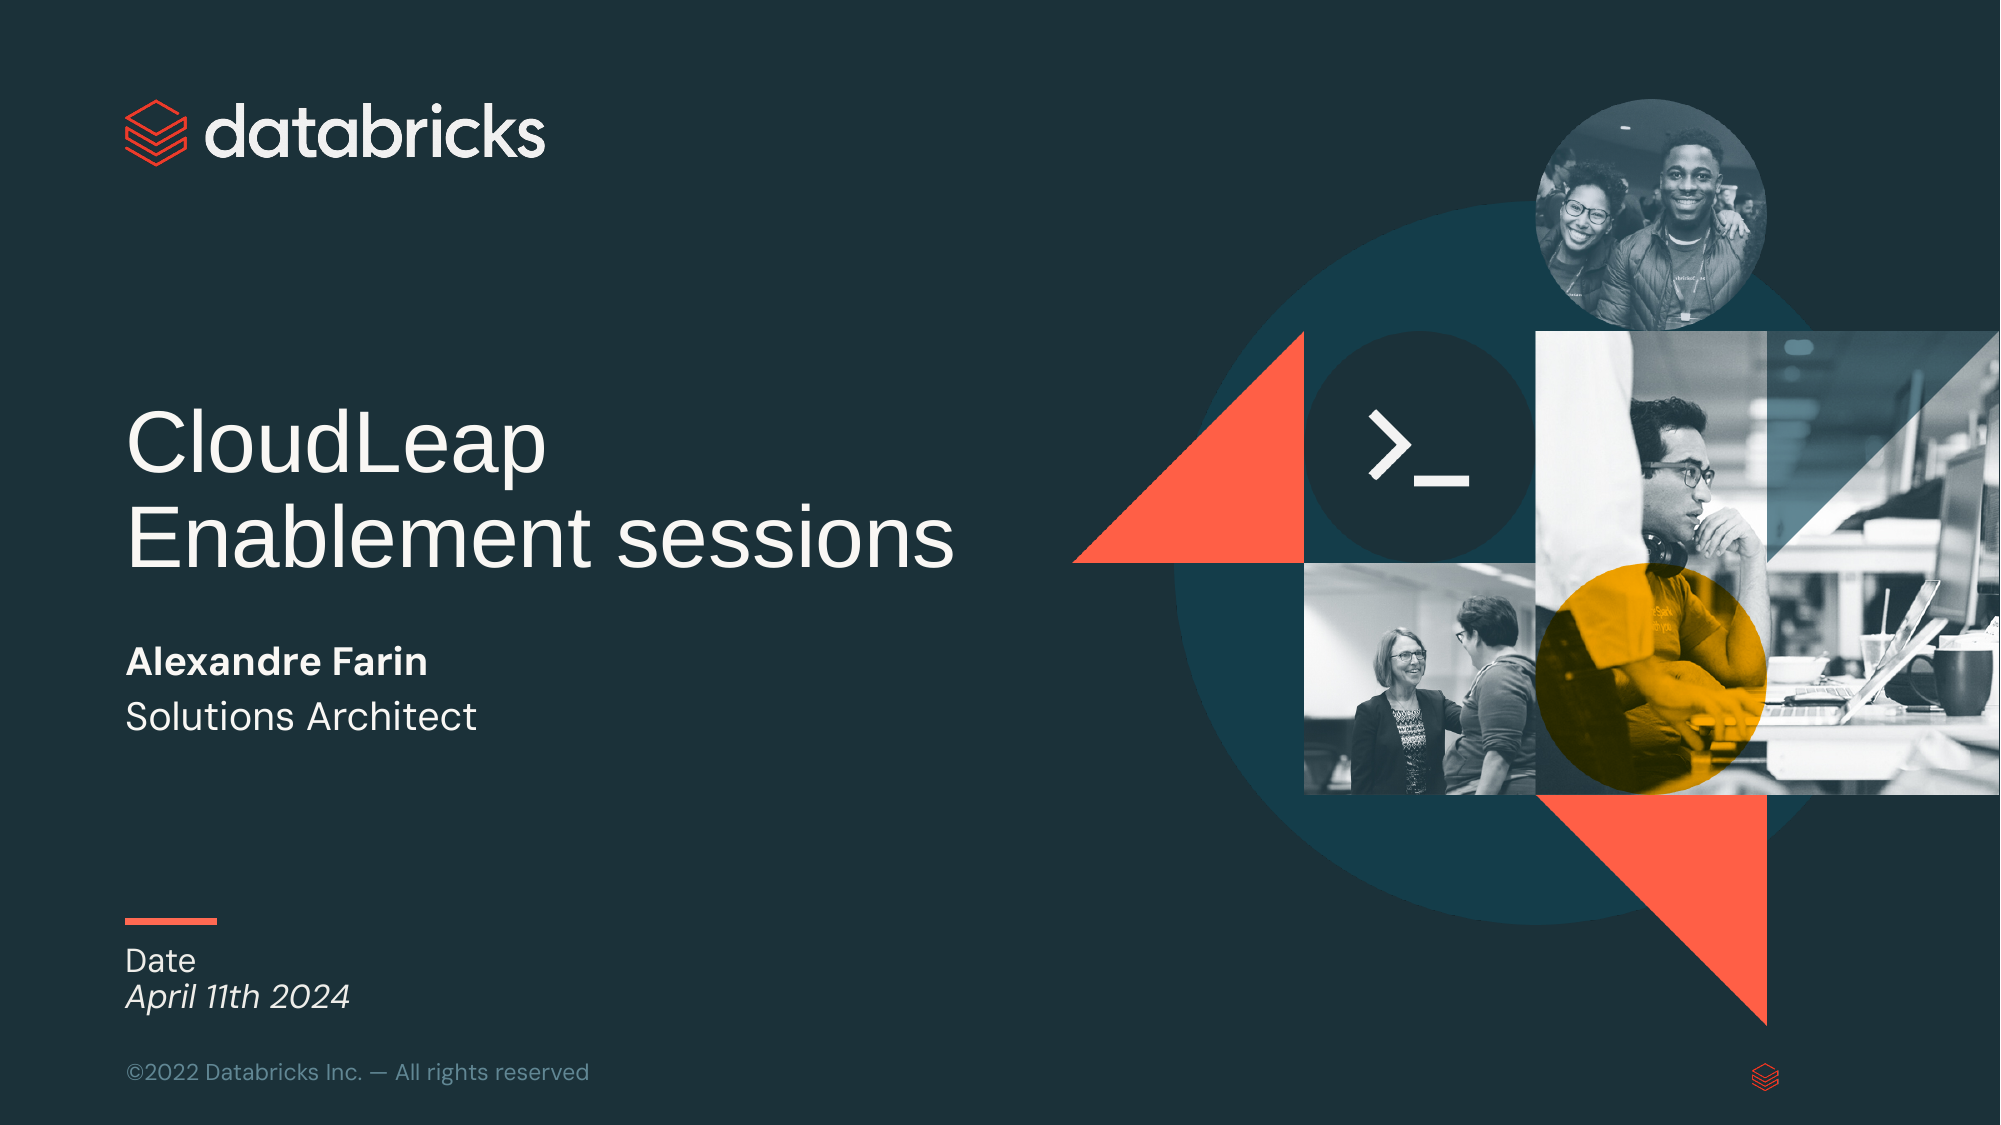

# CloudLeap
Enablement sessions
Alexandre Farin
Solutions Architect
Date
April 11th 2024